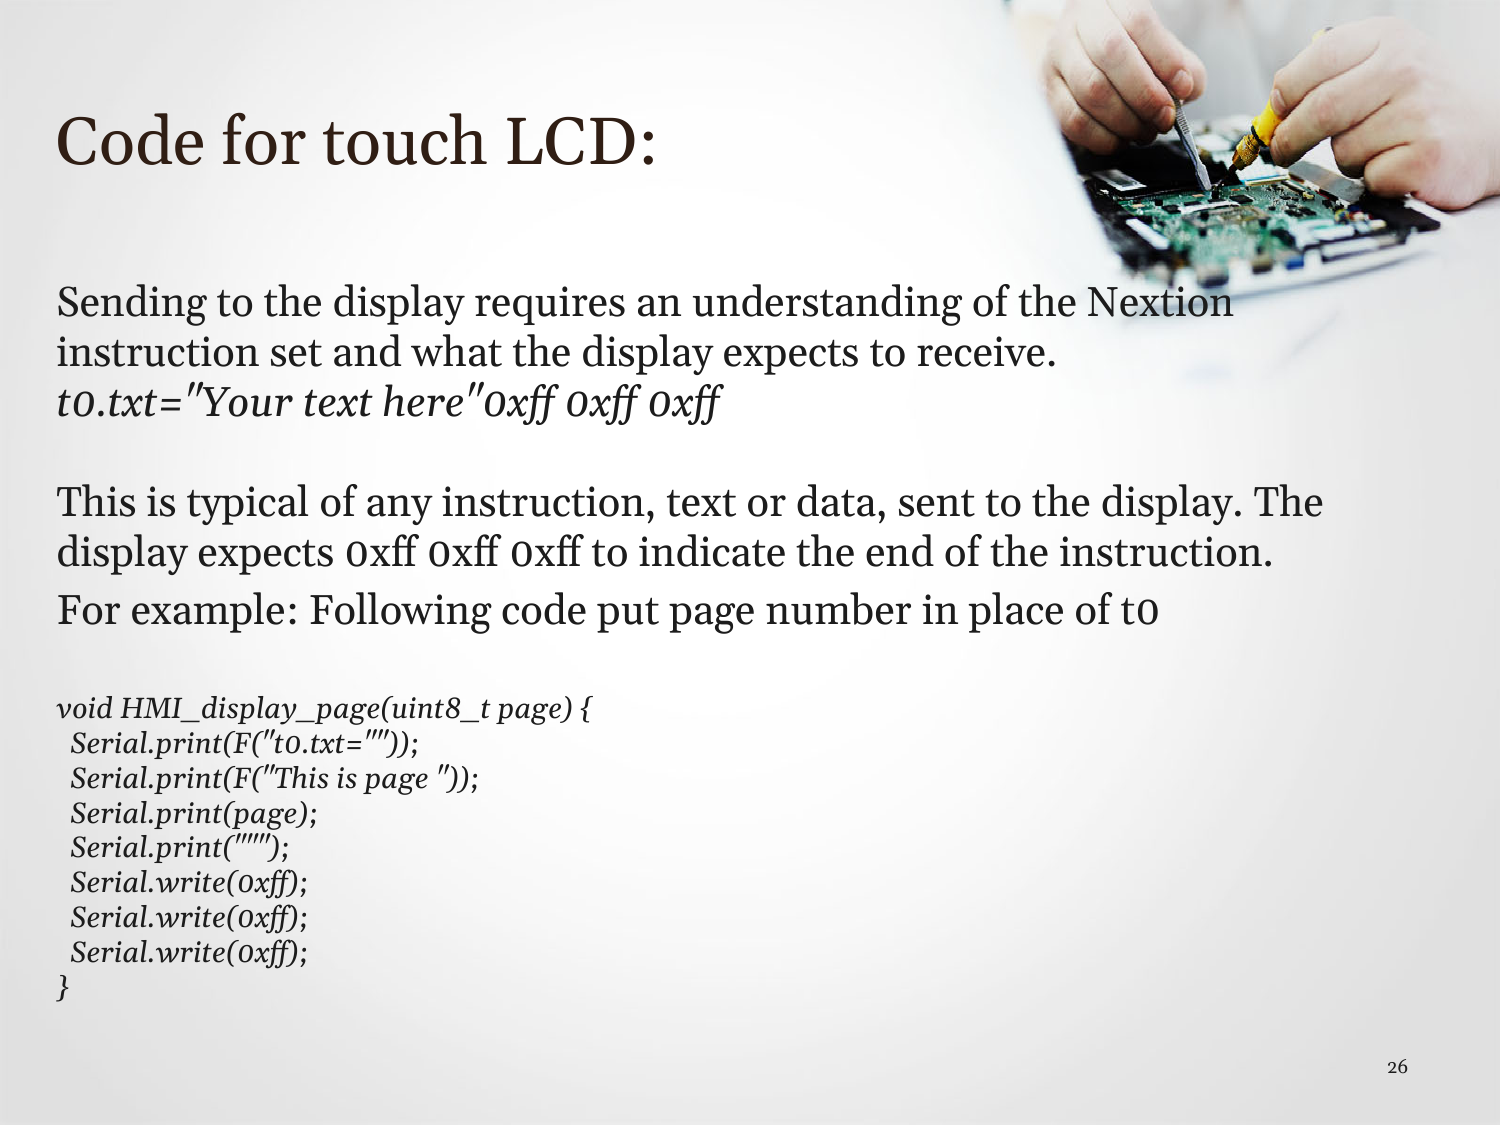

# Code for touch LCD:
Sending to the display requires an understanding of the Nextion instruction set and what the display expects to receive.
t0.txt="Your text here"0xff 0xff 0xff
This is typical of any instruction, text or data, sent to the display. The display expects 0xff 0xff 0xff to indicate the end of the instruction.
For example: Following code put page number in place of t0
void HMI_display_page(uint8_t page) {
  Serial.print(F("t0.txt=""));
  Serial.print(F("This is page "));
  Serial.print(page);
  Serial.print(""");
  Serial.write(0xff);
  Serial.write(0xff);
  Serial.write(0xff);
}
26